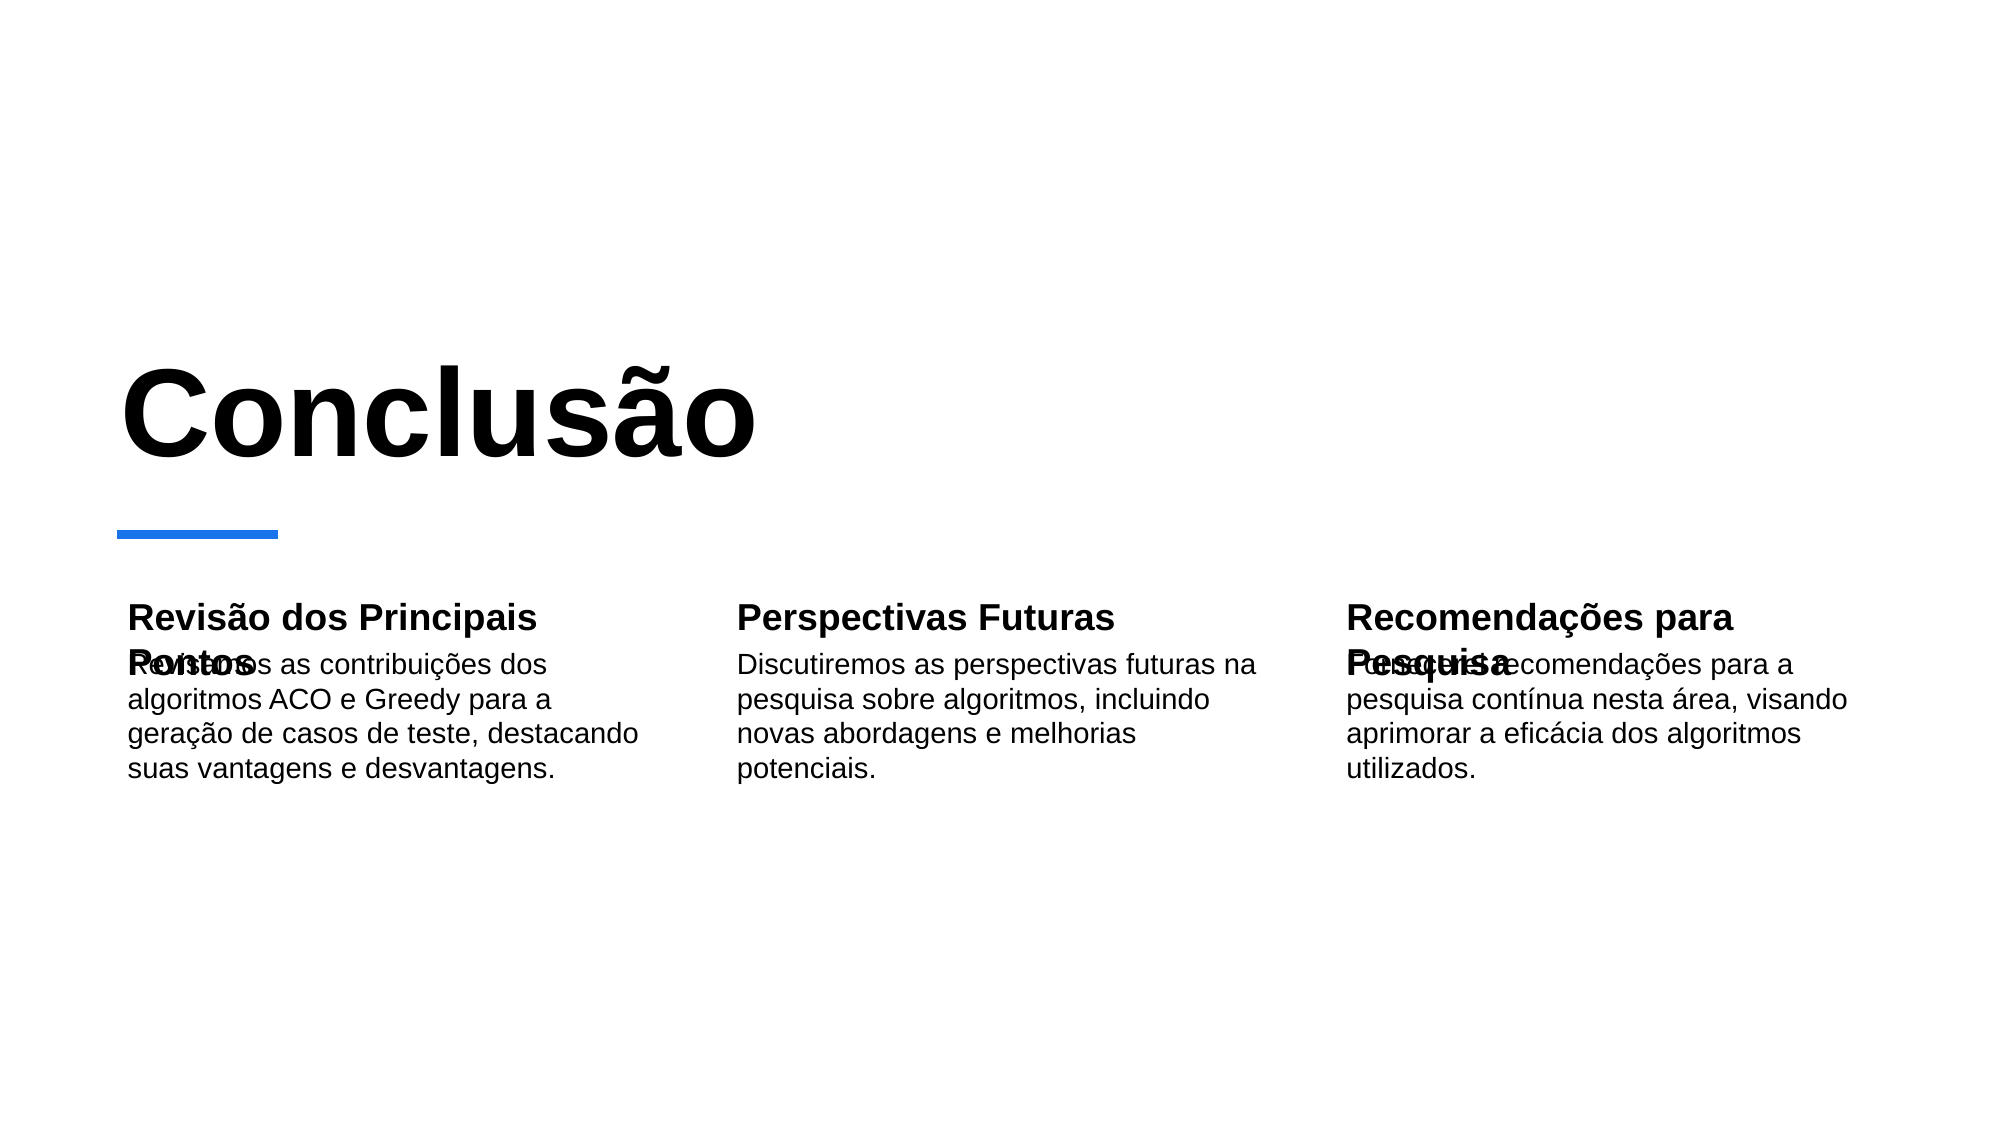

# Conclusão
Revisão dos Principais Pontos
Revisamos as contribuições dos algoritmos ACO e Greedy para a geração de casos de teste, destacando suas vantagens e desvantagens.
Perspectivas Futuras
Discutiremos as perspectivas futuras na pesquisa sobre algoritmos, incluindo novas abordagens e melhorias potenciais.
Recomendações para Pesquisa
Fornecerei recomendações para a pesquisa contínua nesta área, visando aprimorar a eficácia dos algoritmos utilizados.
24